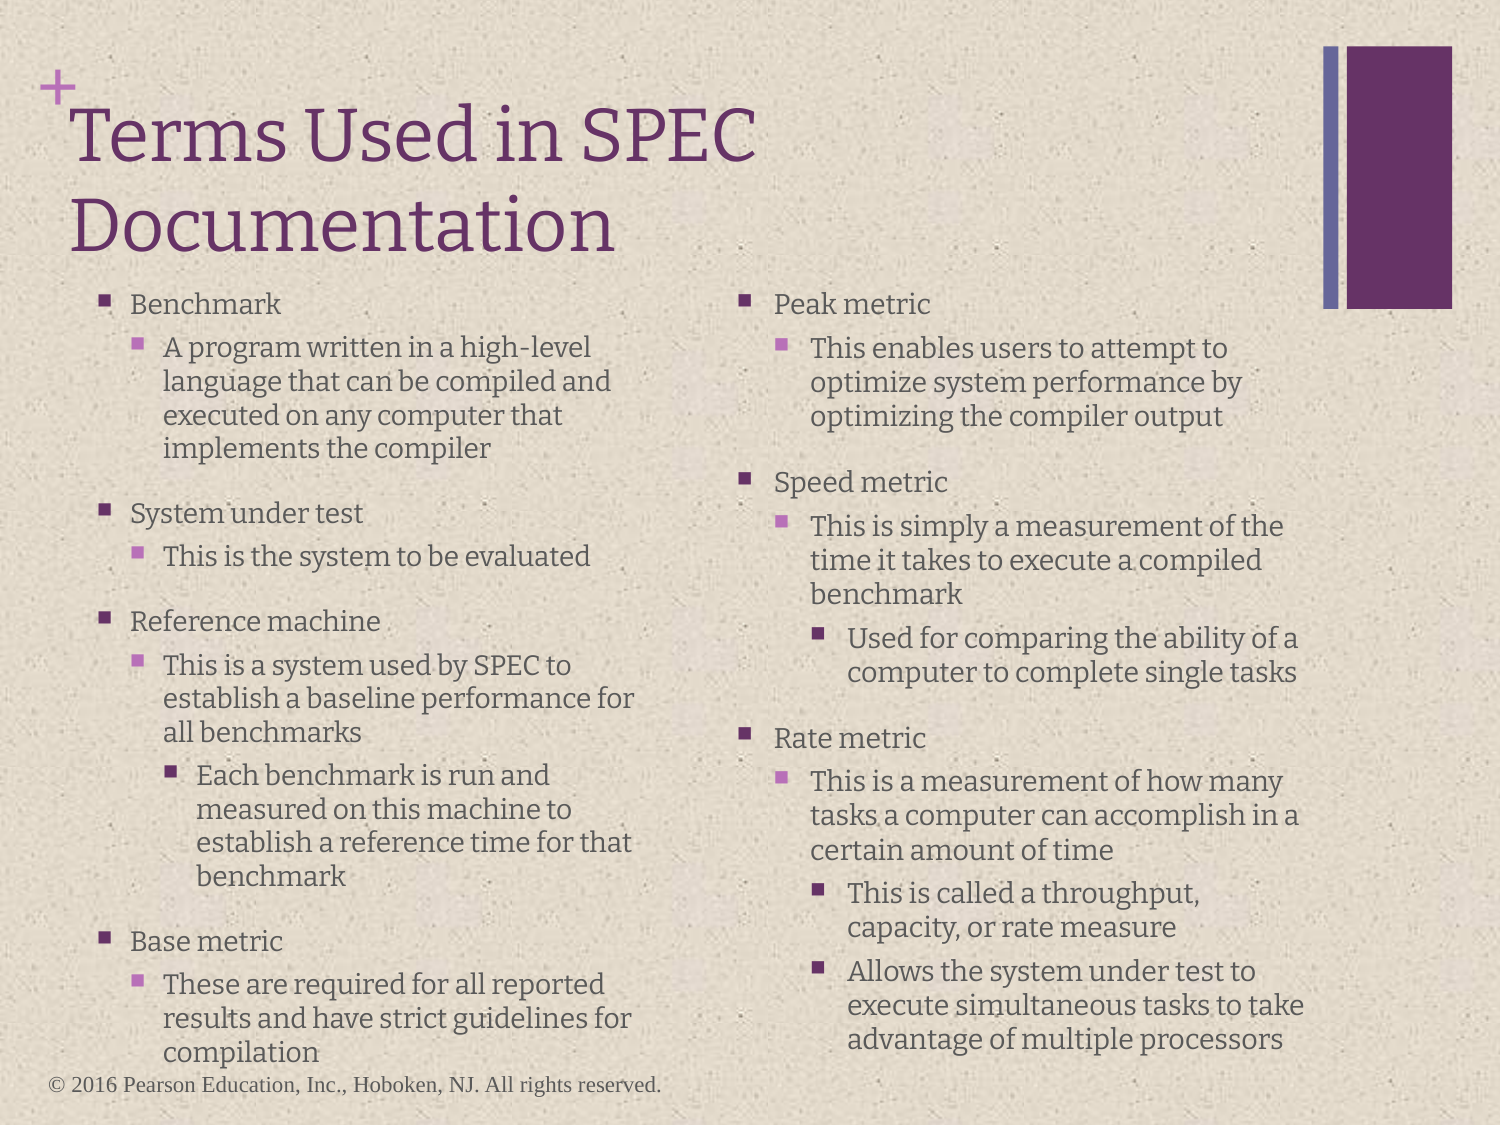

# Terms Used in SPEC Documentation
Benchmark
A program written in a high-level language that can be compiled and executed on any computer that implements the compiler
System under test
This is the system to be evaluated
Reference machine
This is a system used by SPEC to establish a baseline performance for all benchmarks
Each benchmark is run and measured on this machine to establish a reference time for that benchmark
Base metric
These are required for all reported results and have strict guidelines for compilation
Peak metric
This enables users to attempt to optimize system performance by optimizing the compiler output
Speed metric
This is simply a measurement of the time it takes to execute a compiled benchmark
Used for comparing the ability of a computer to complete single tasks
Rate metric
This is a measurement of how many tasks a computer can accomplish in a certain amount of time
This is called a throughput, capacity, or rate measure
Allows the system under test to execute simultaneous tasks to take advantage of multiple processors
© 2016 Pearson Education, Inc., Hoboken, NJ. All rights reserved.